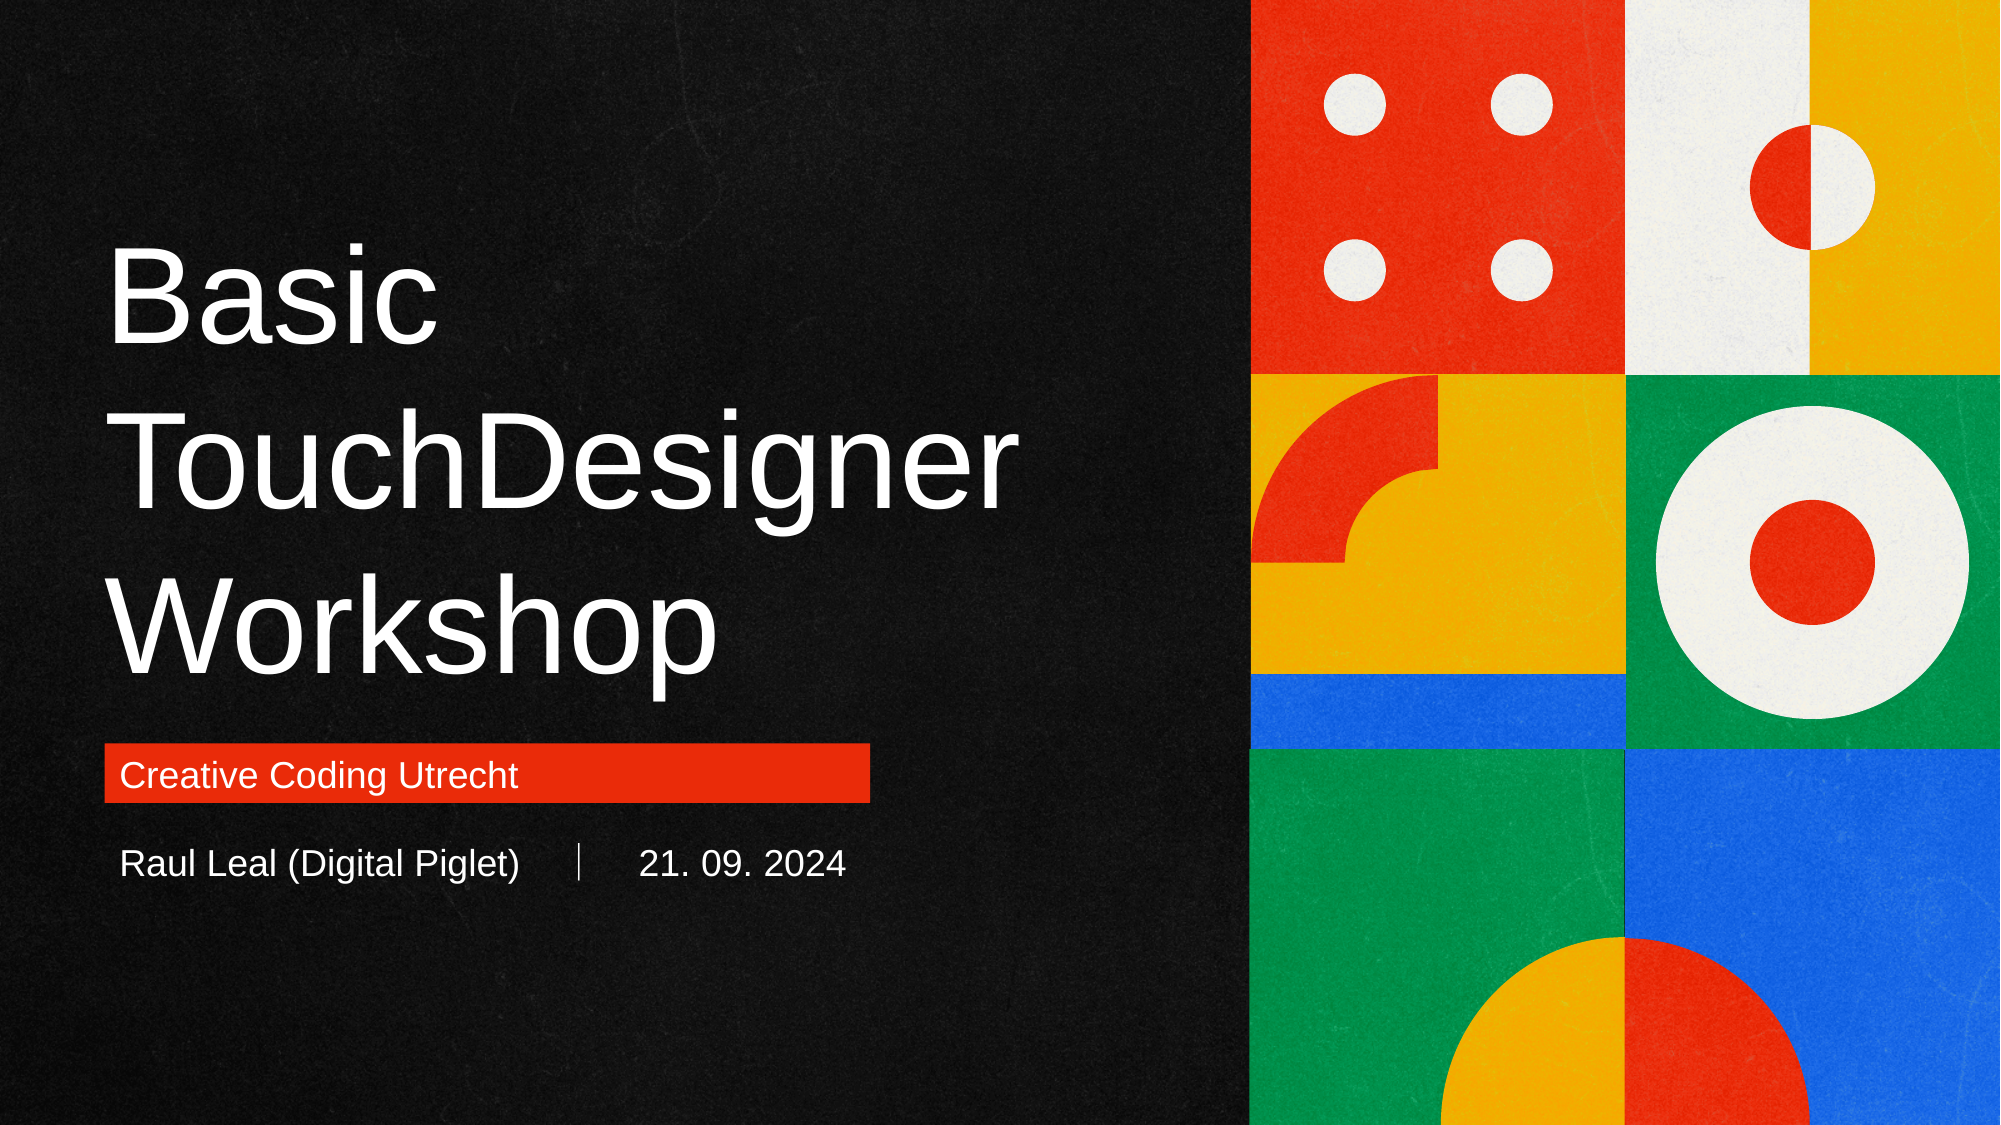

Basic TouchDesigner  Workshop
Creative Coding Utrecht
Raul Leal (Digital Piglet)   ｜   21. 09. 2024